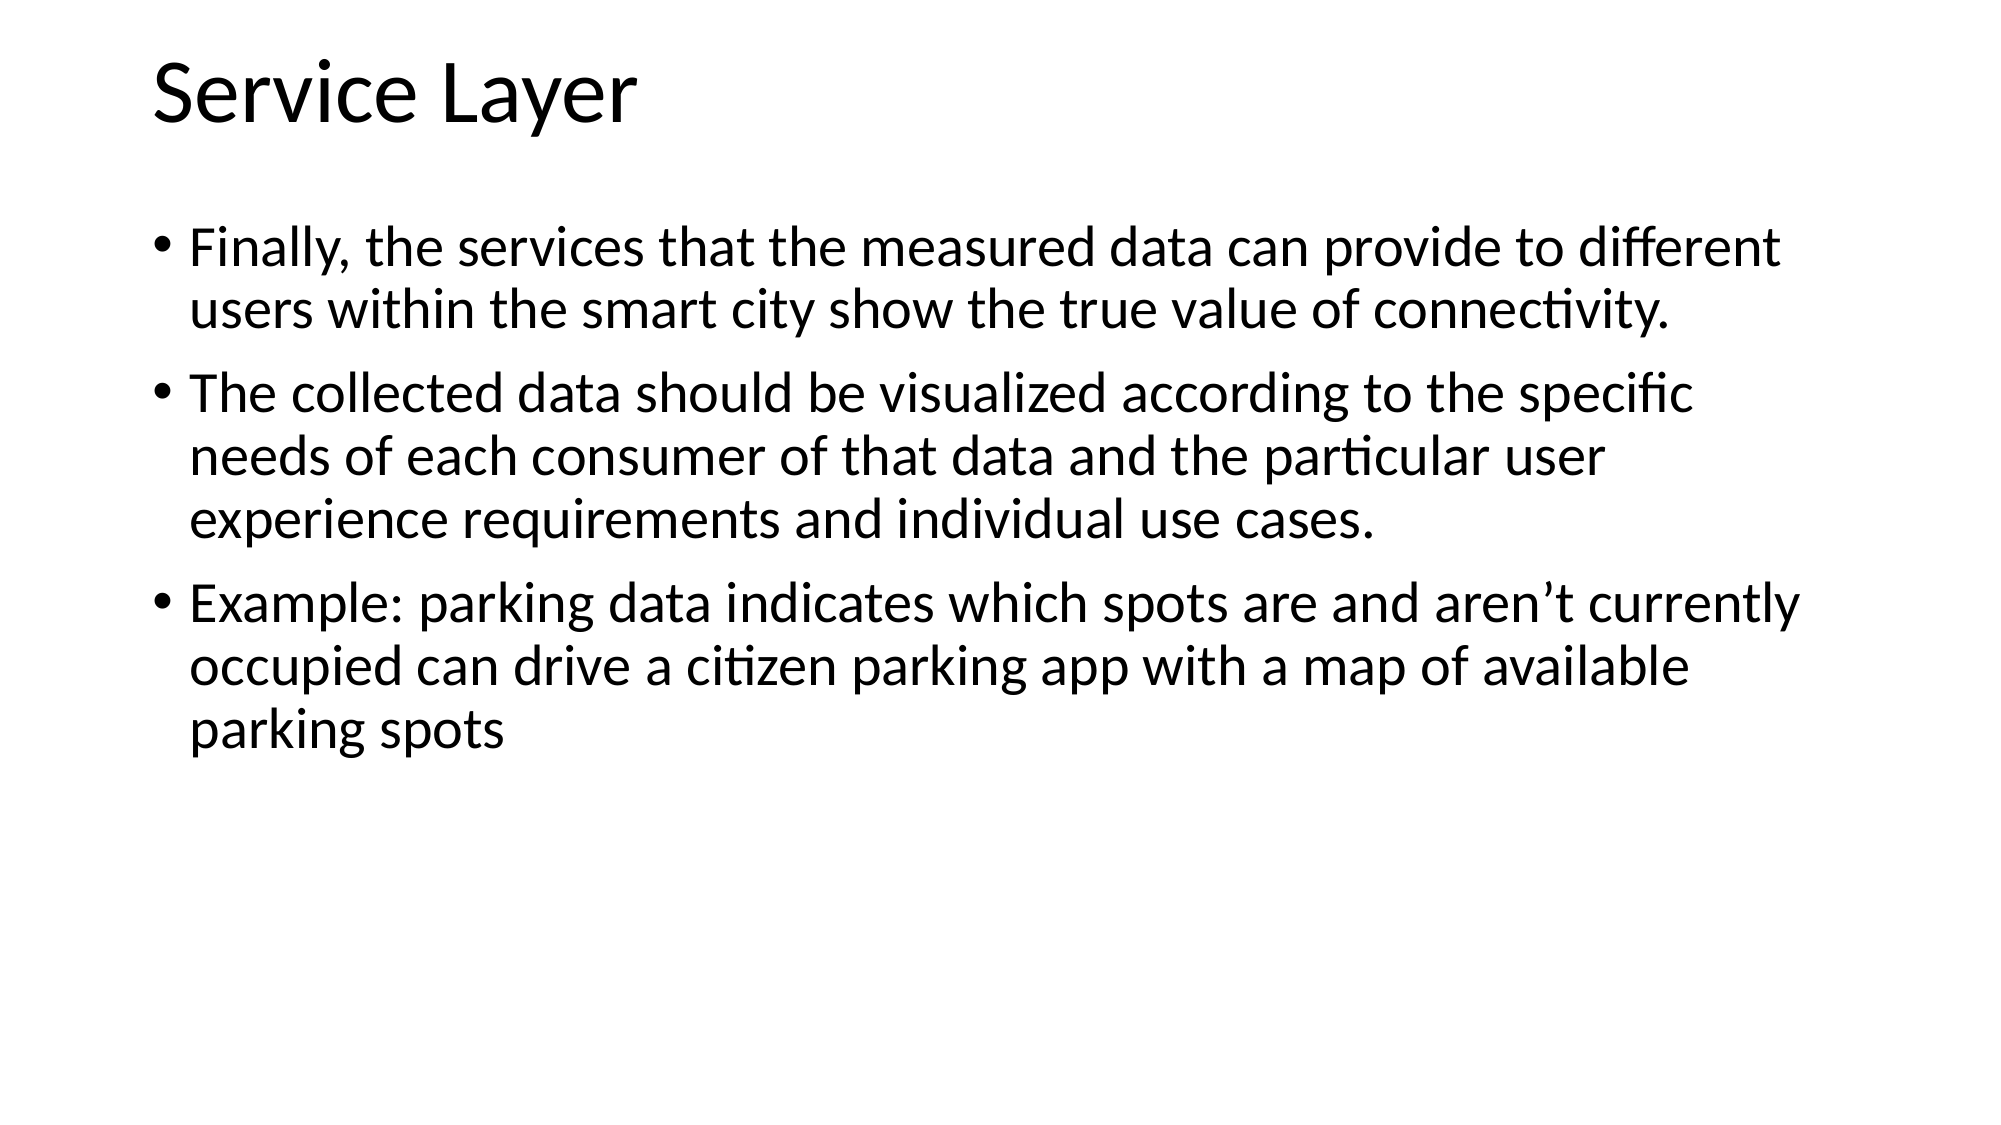

# Service Layer
Finally, the services that the measured data can provide to different users within the smart city show the true value of connectivity.
The collected data should be visualized according to the specific needs of each consumer of that data and the particular user experience requirements and individual use cases.
Example: parking data indicates which spots are and aren’t currently occupied can drive a citizen parking app with a map of available parking spots